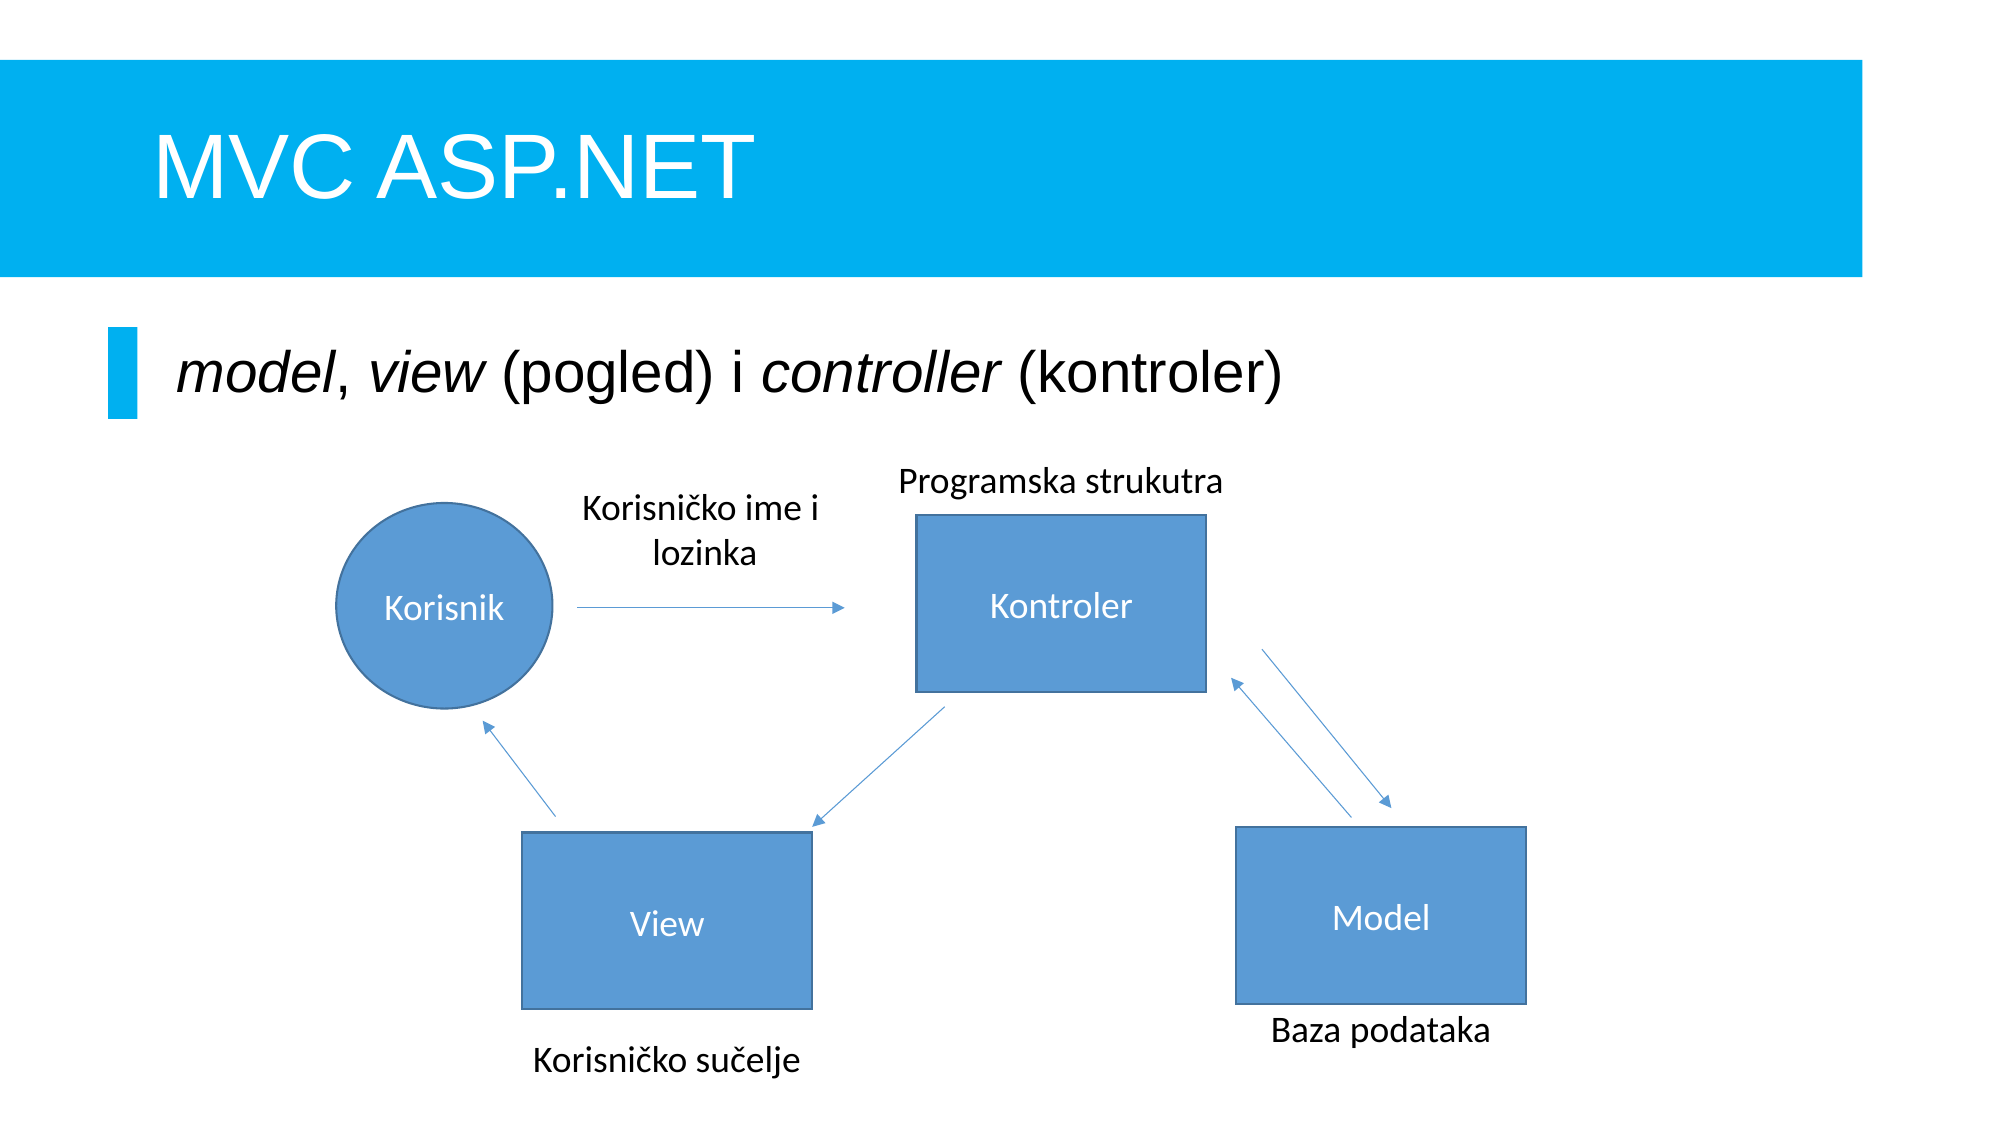

# MVC ASP.NET

model, view (pogled) i controller (kontroler)
Programska strukutra
Korisničko ime i
lozinka
Korisnik
Kontroler
Model
View

Baza podataka
Korisničko sučelje